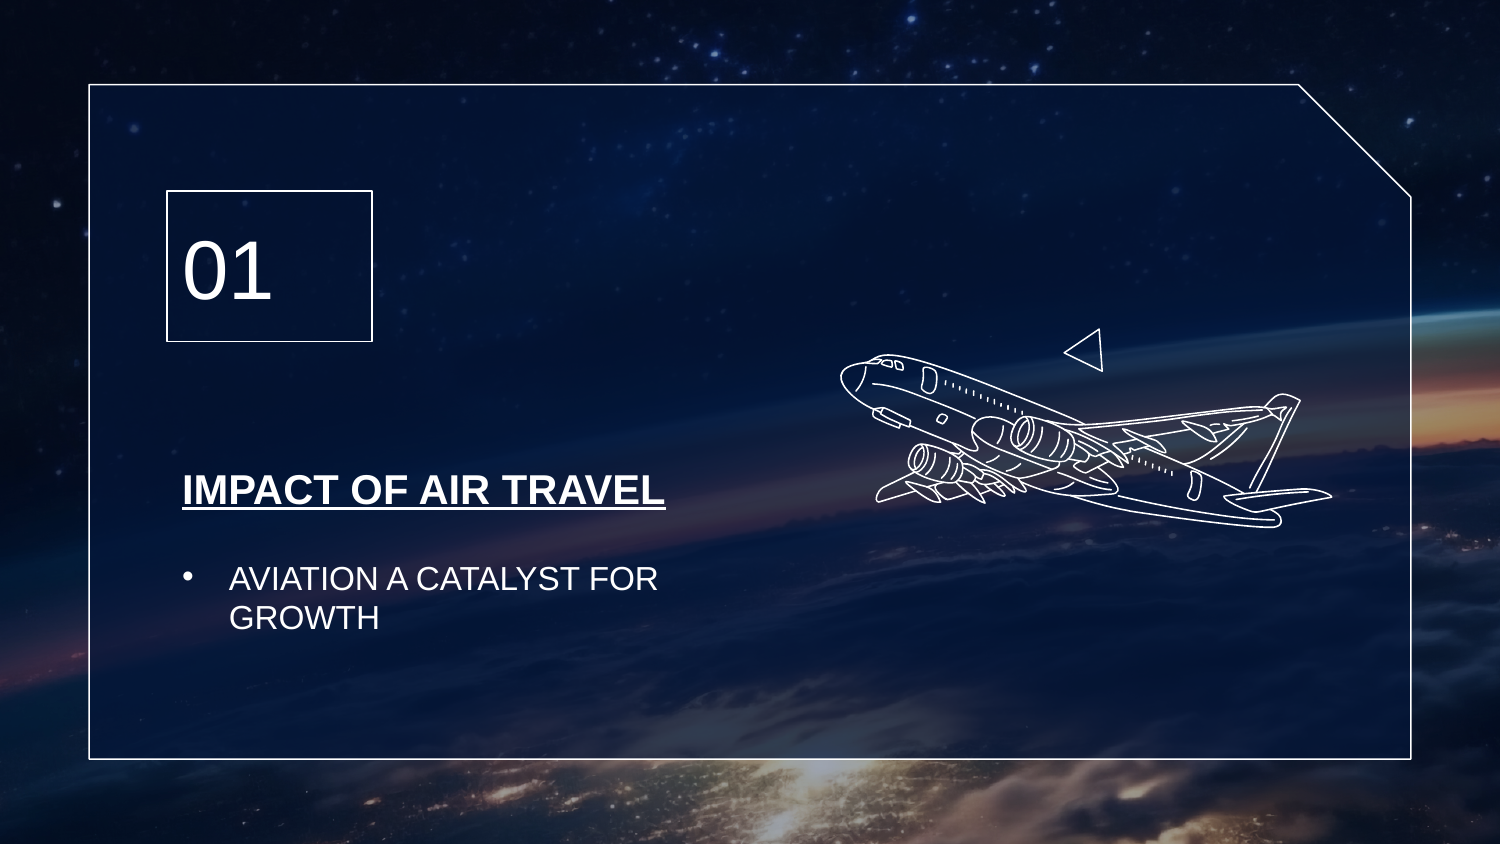

01

# IMPACT OF AIR TRAVEL
AVIATION A CATALYST FOR GROWTH